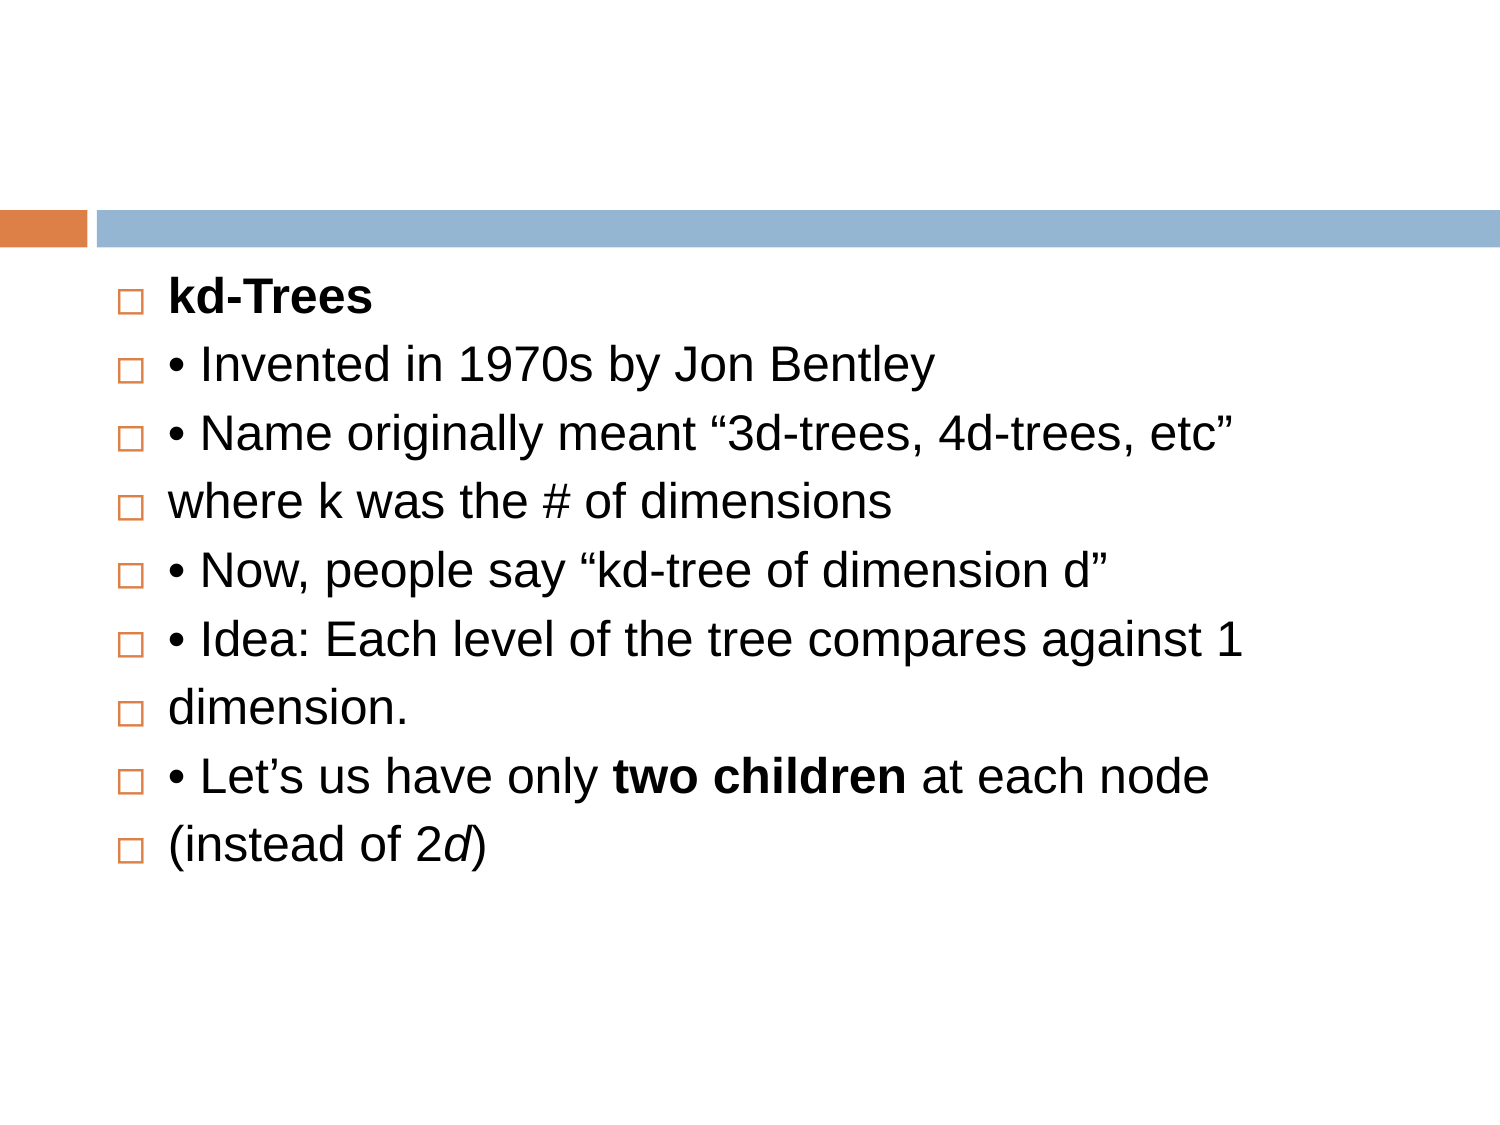

#
kd-Trees
• Invented in 1970s by Jon Bentley
• Name originally meant “3d-trees, 4d-trees, etc”
where k was the # of dimensions
• Now, people say “kd-tree of dimension d”
• Idea: Each level of the tree compares against 1
dimension.
• Let’s us have only two children at each node
(instead of 2d)